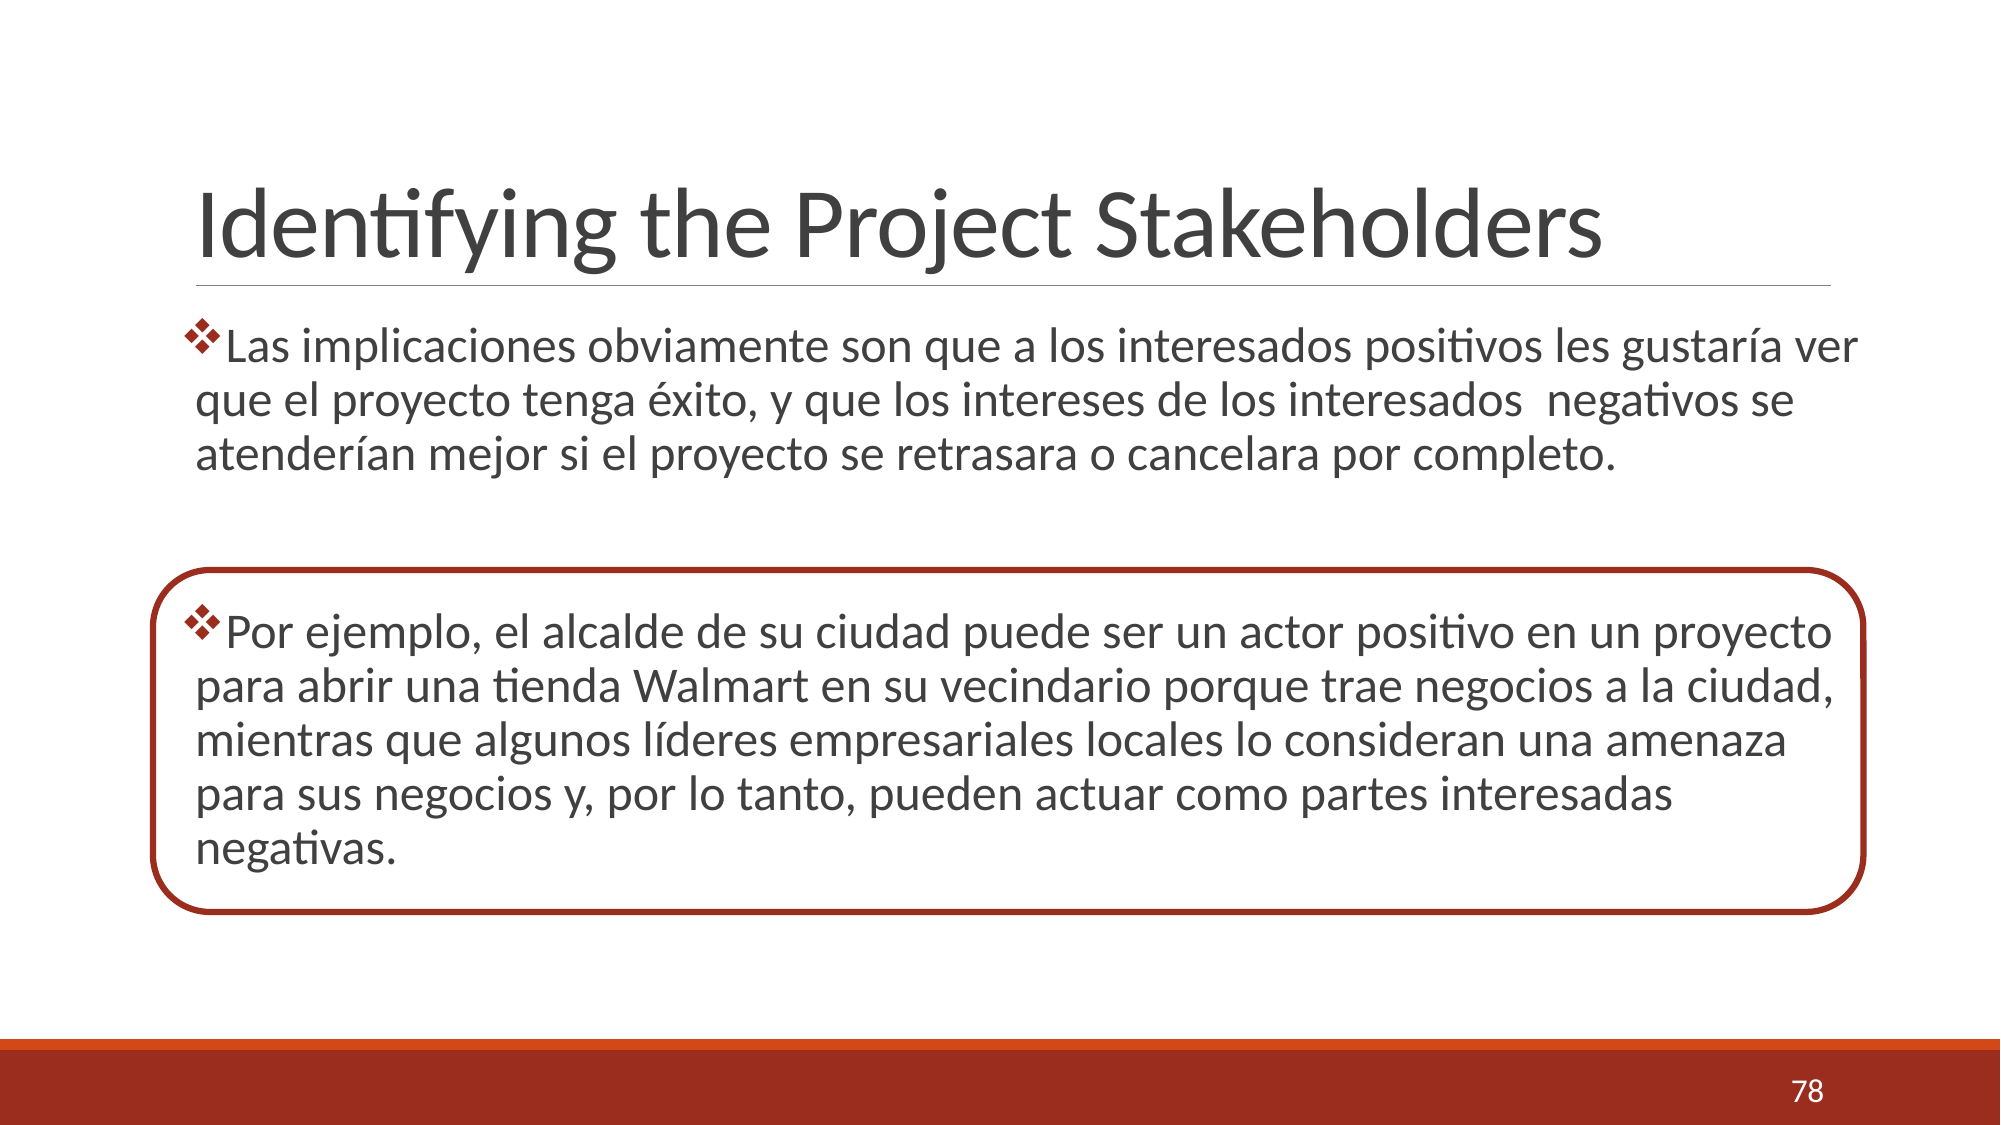

# Identifying the Project Stakeholders
Las implicaciones obviamente son que a los interesados ​​positivos les gustaría ver que el proyecto tenga éxito, y que los intereses de los interesados ​​ negativos se atenderían mejor si el proyecto se retrasara o cancelara por completo.

Por ejemplo, el alcalde de su ciudad puede ser un actor positivo en un proyecto para abrir una tienda Walmart en su vecindario porque trae negocios a la ciudad, mientras que algunos líderes empresariales locales lo consideran una amenaza para sus negocios y, por lo tanto, pueden actuar como partes interesadas negativas.

78